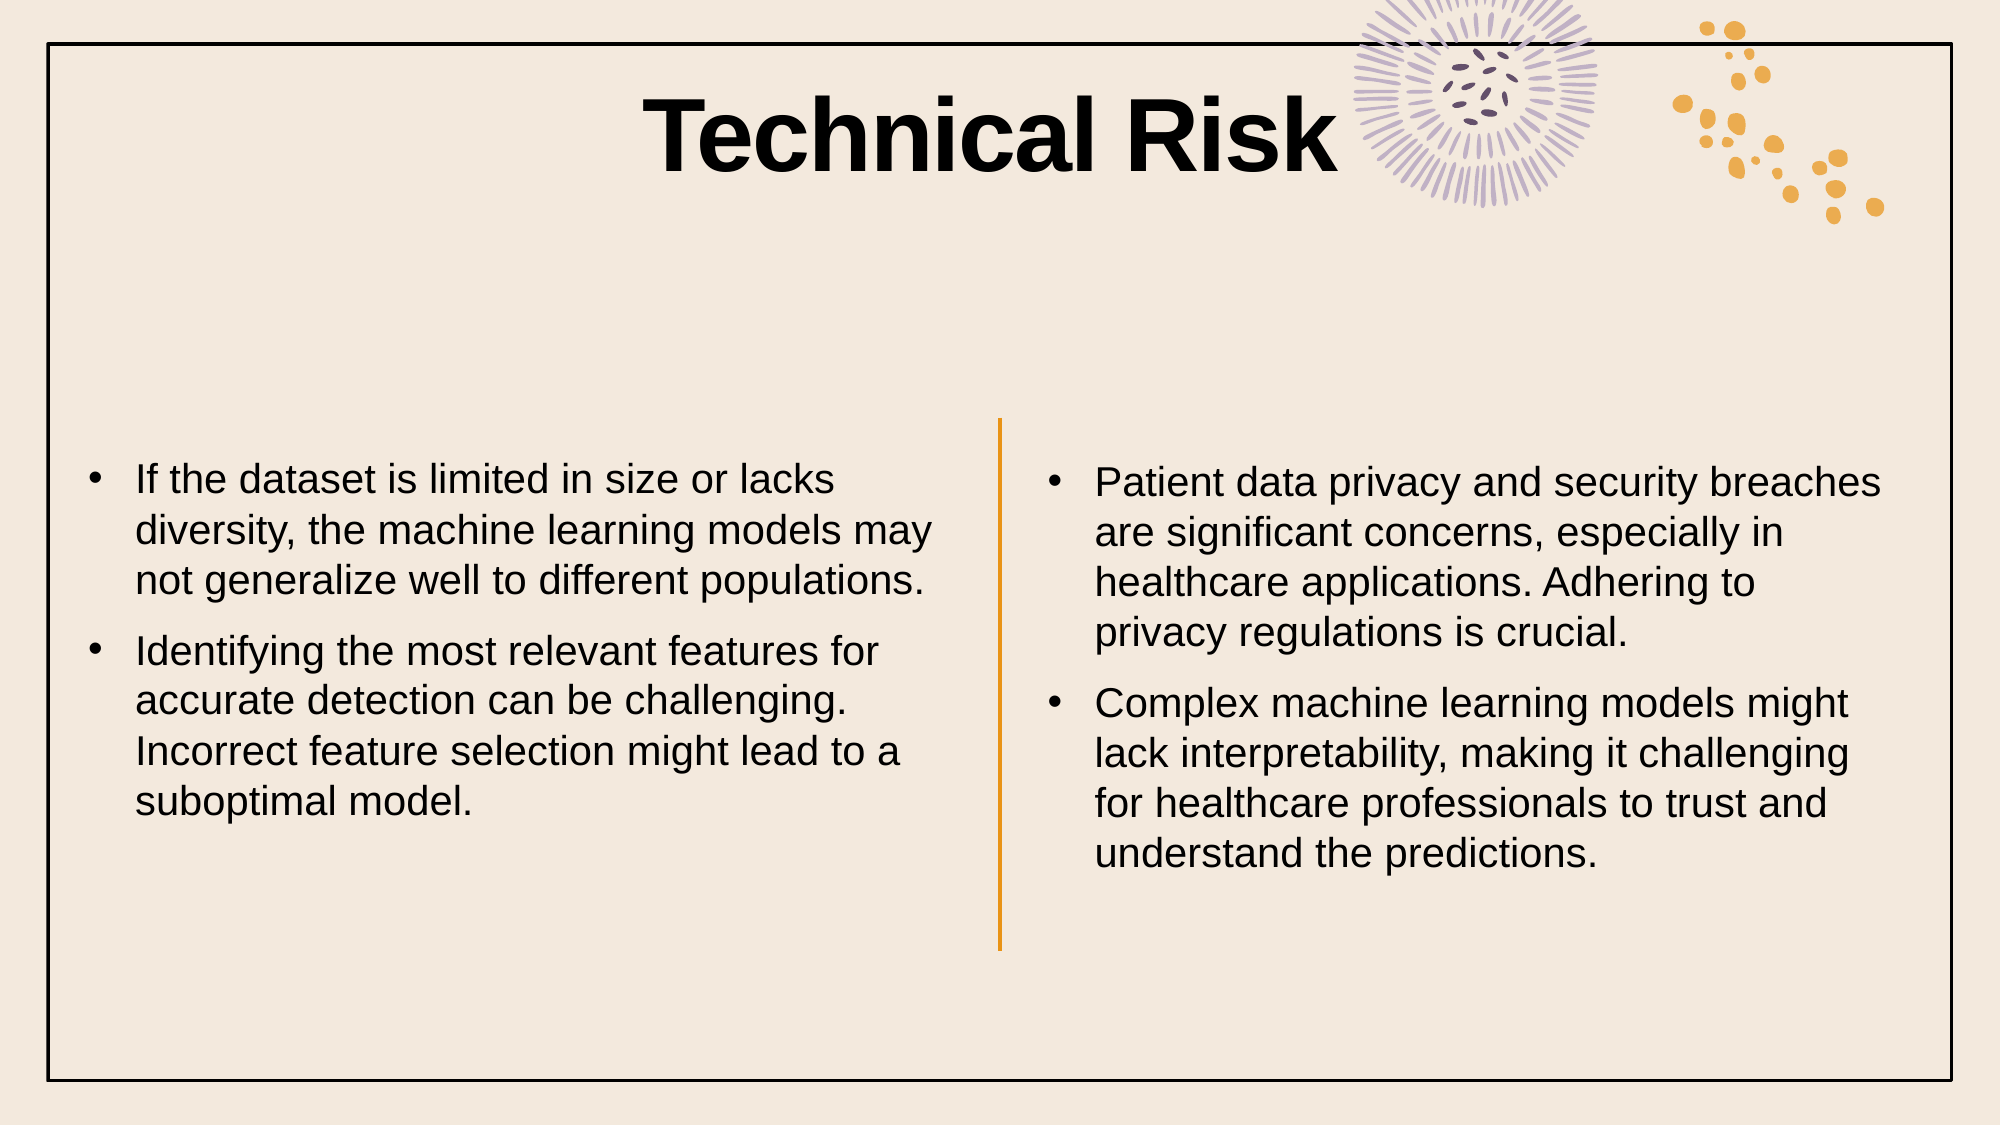

# Technical Risk
If the dataset is limited in size or lacks diversity, the machine learning models may not generalize well to different populations.
Identifying the most relevant features for accurate detection can be challenging. Incorrect feature selection might lead to a suboptimal model.
Patient data privacy and security breaches are significant concerns, especially in healthcare applications. Adhering to privacy regulations is crucial.
Complex machine learning models might lack interpretability, making it challenging for healthcare professionals to trust and understand the predictions.